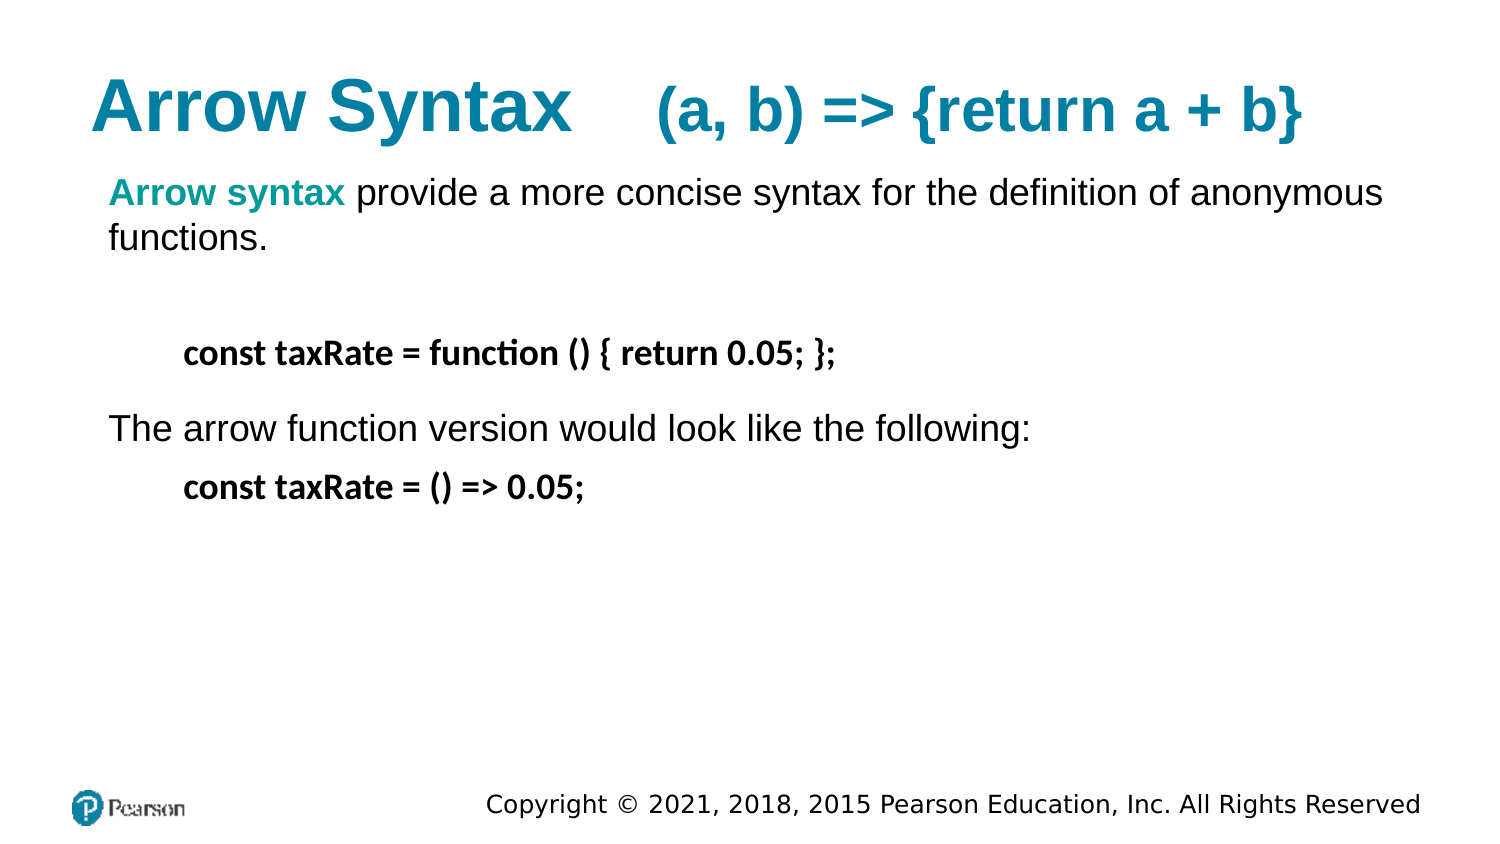

# Arrow Syntax    (a, b) => {return a + b}
Arrow syntax provide a more concise syntax for the definition of anonymous functions.

const taxRate = function () { return 0.05; };
The arrow function version would look like the following:
const taxRate = () => 0.05;